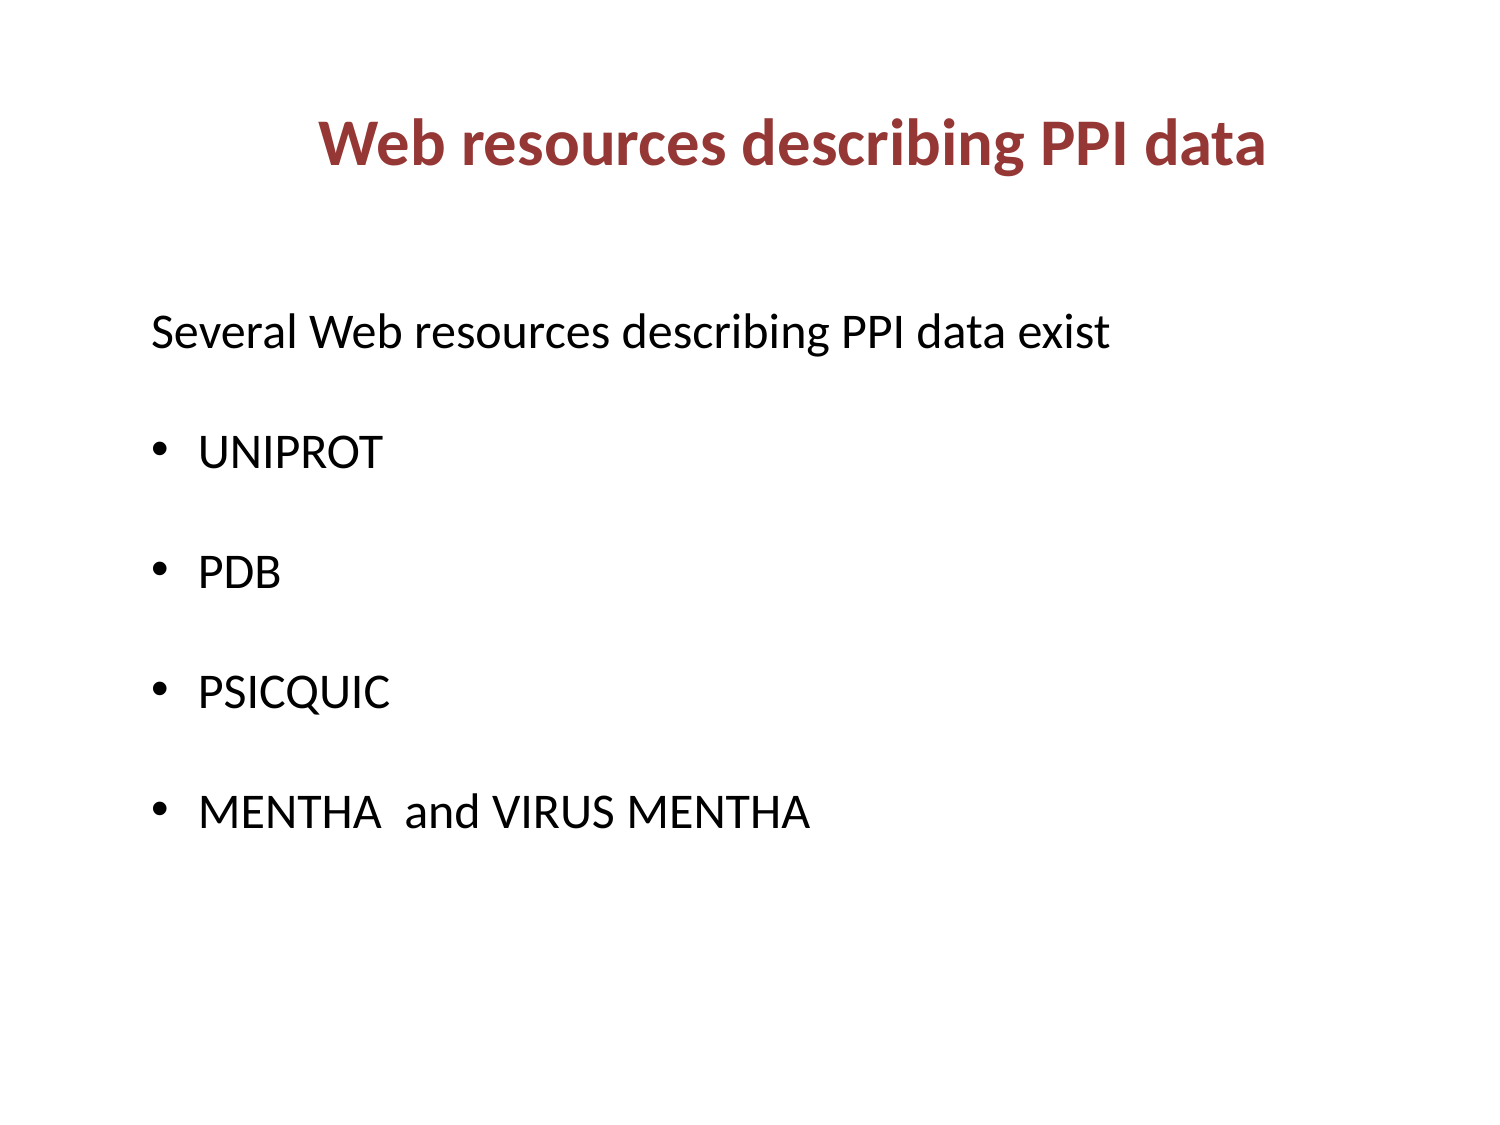

Web resources describing PPI data
Several Web resources describing PPI data exist
UNIPROT

PDB

PSICQUIC

MENTHA  and VIRUS MENTHA